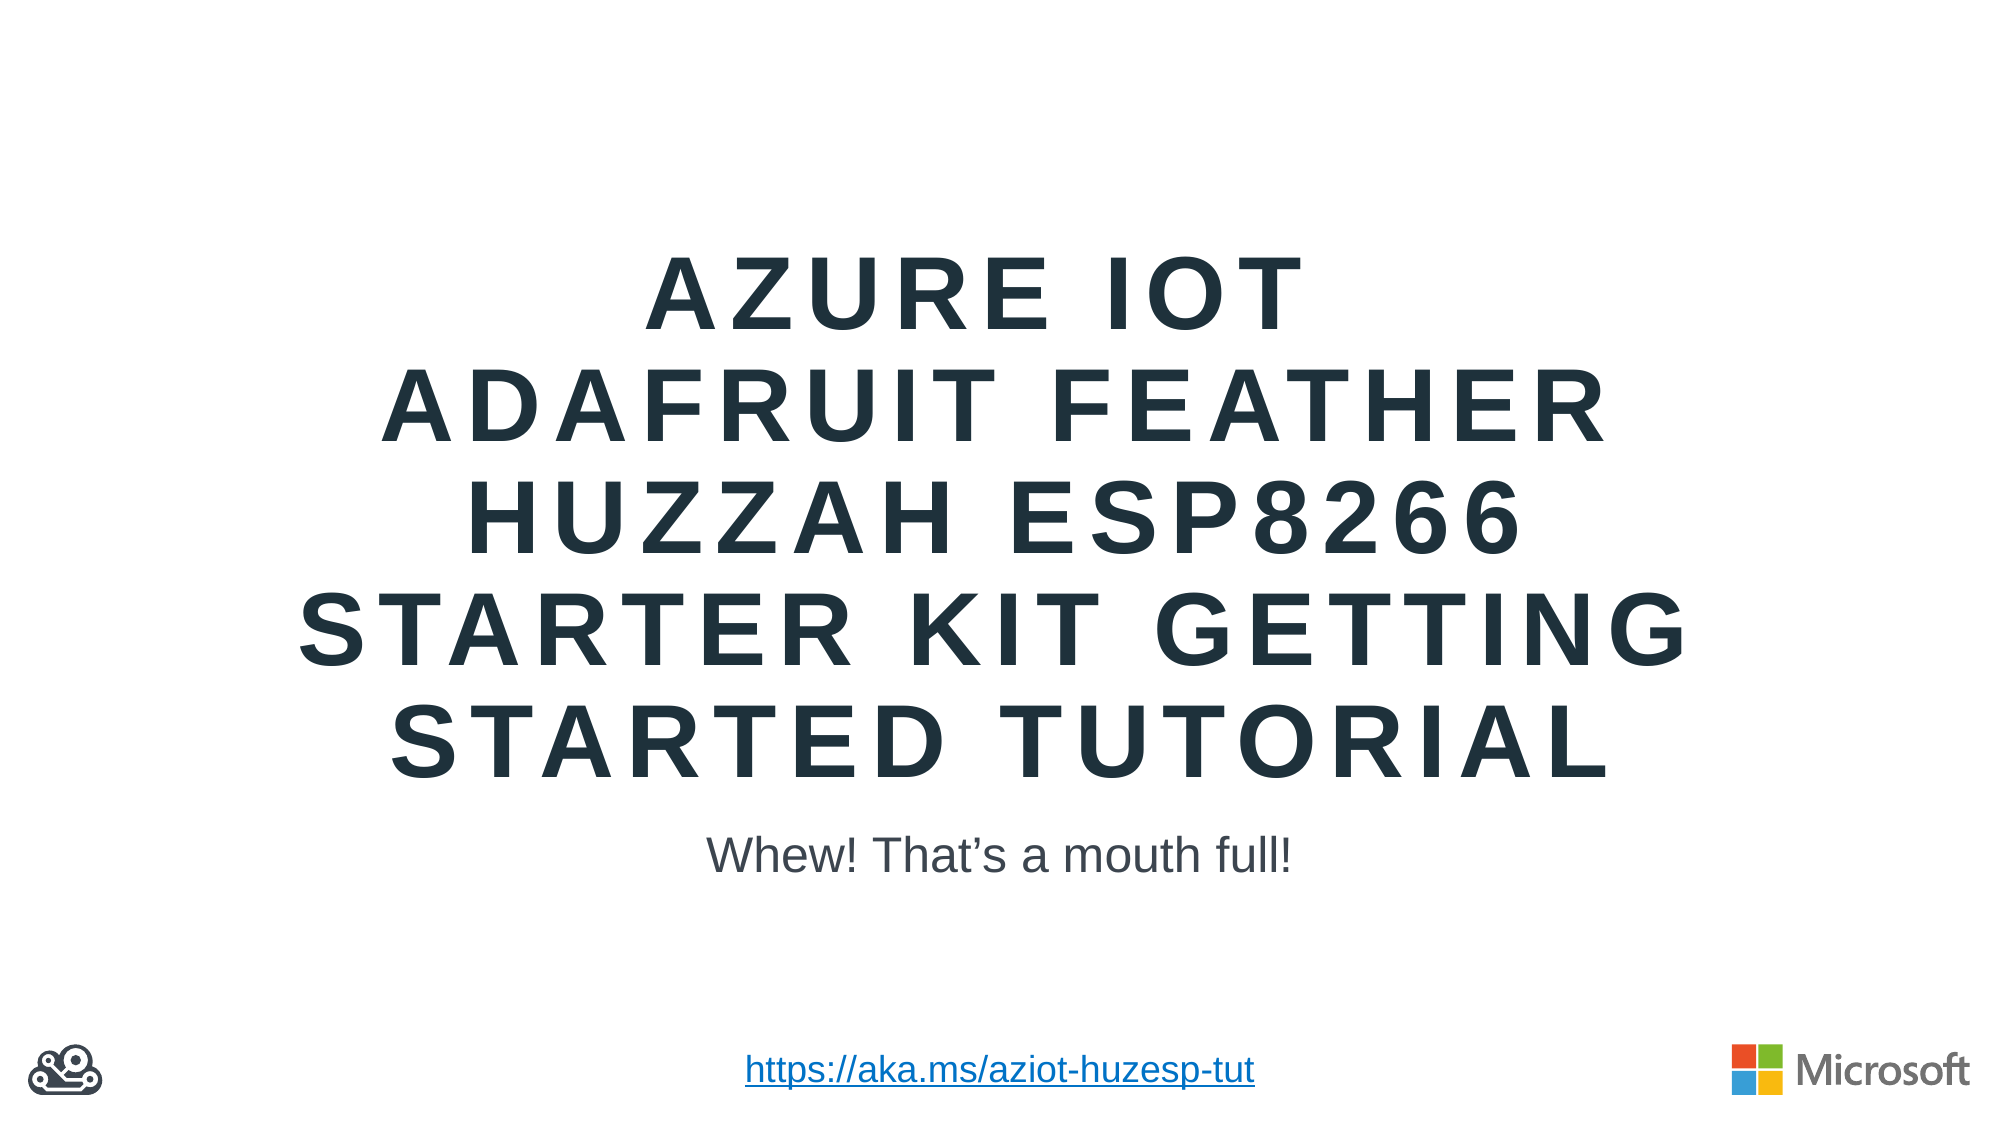

# Azure IoT Adafruit Feather Huzzah ESP8266 Starter Kit Getting Started TutoriaL
Whew! That’s a mouth full!